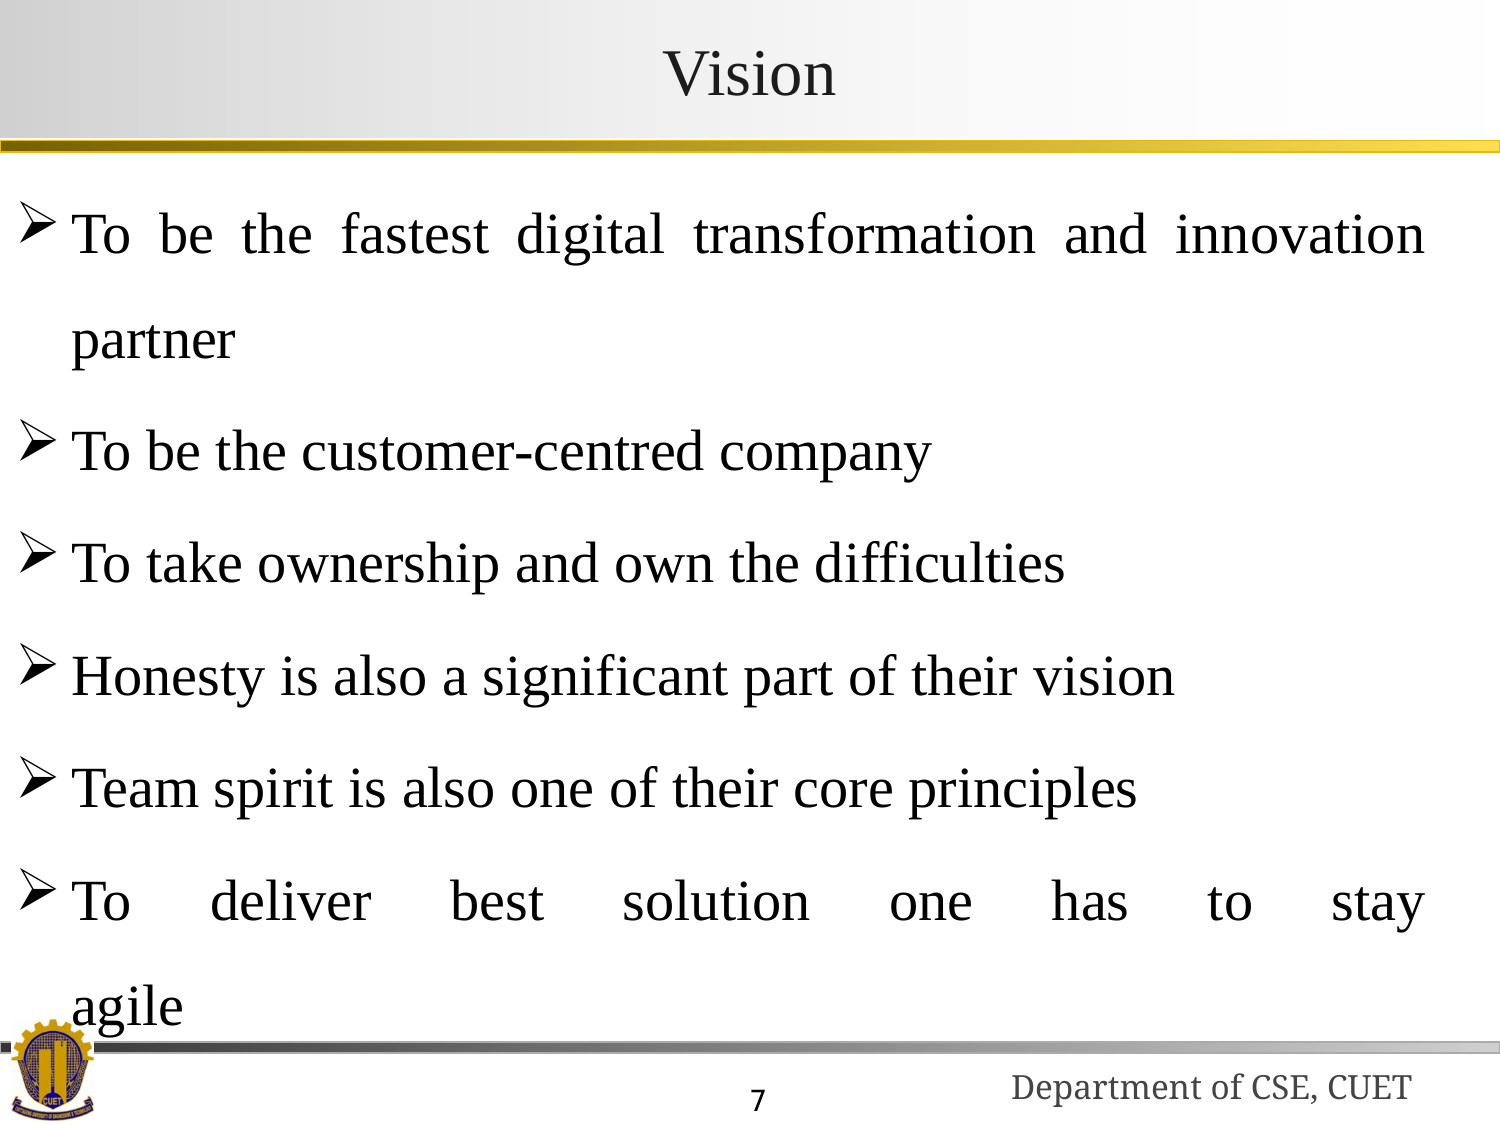

# Vision
To be the fastest digital transformation and innovation partner
To be the customer-centred company
To take ownership and own the difficulties
Honesty is also a significant part of their vision
Team spirit is also one of their core principles
To deliver best solution one has to stay
agile